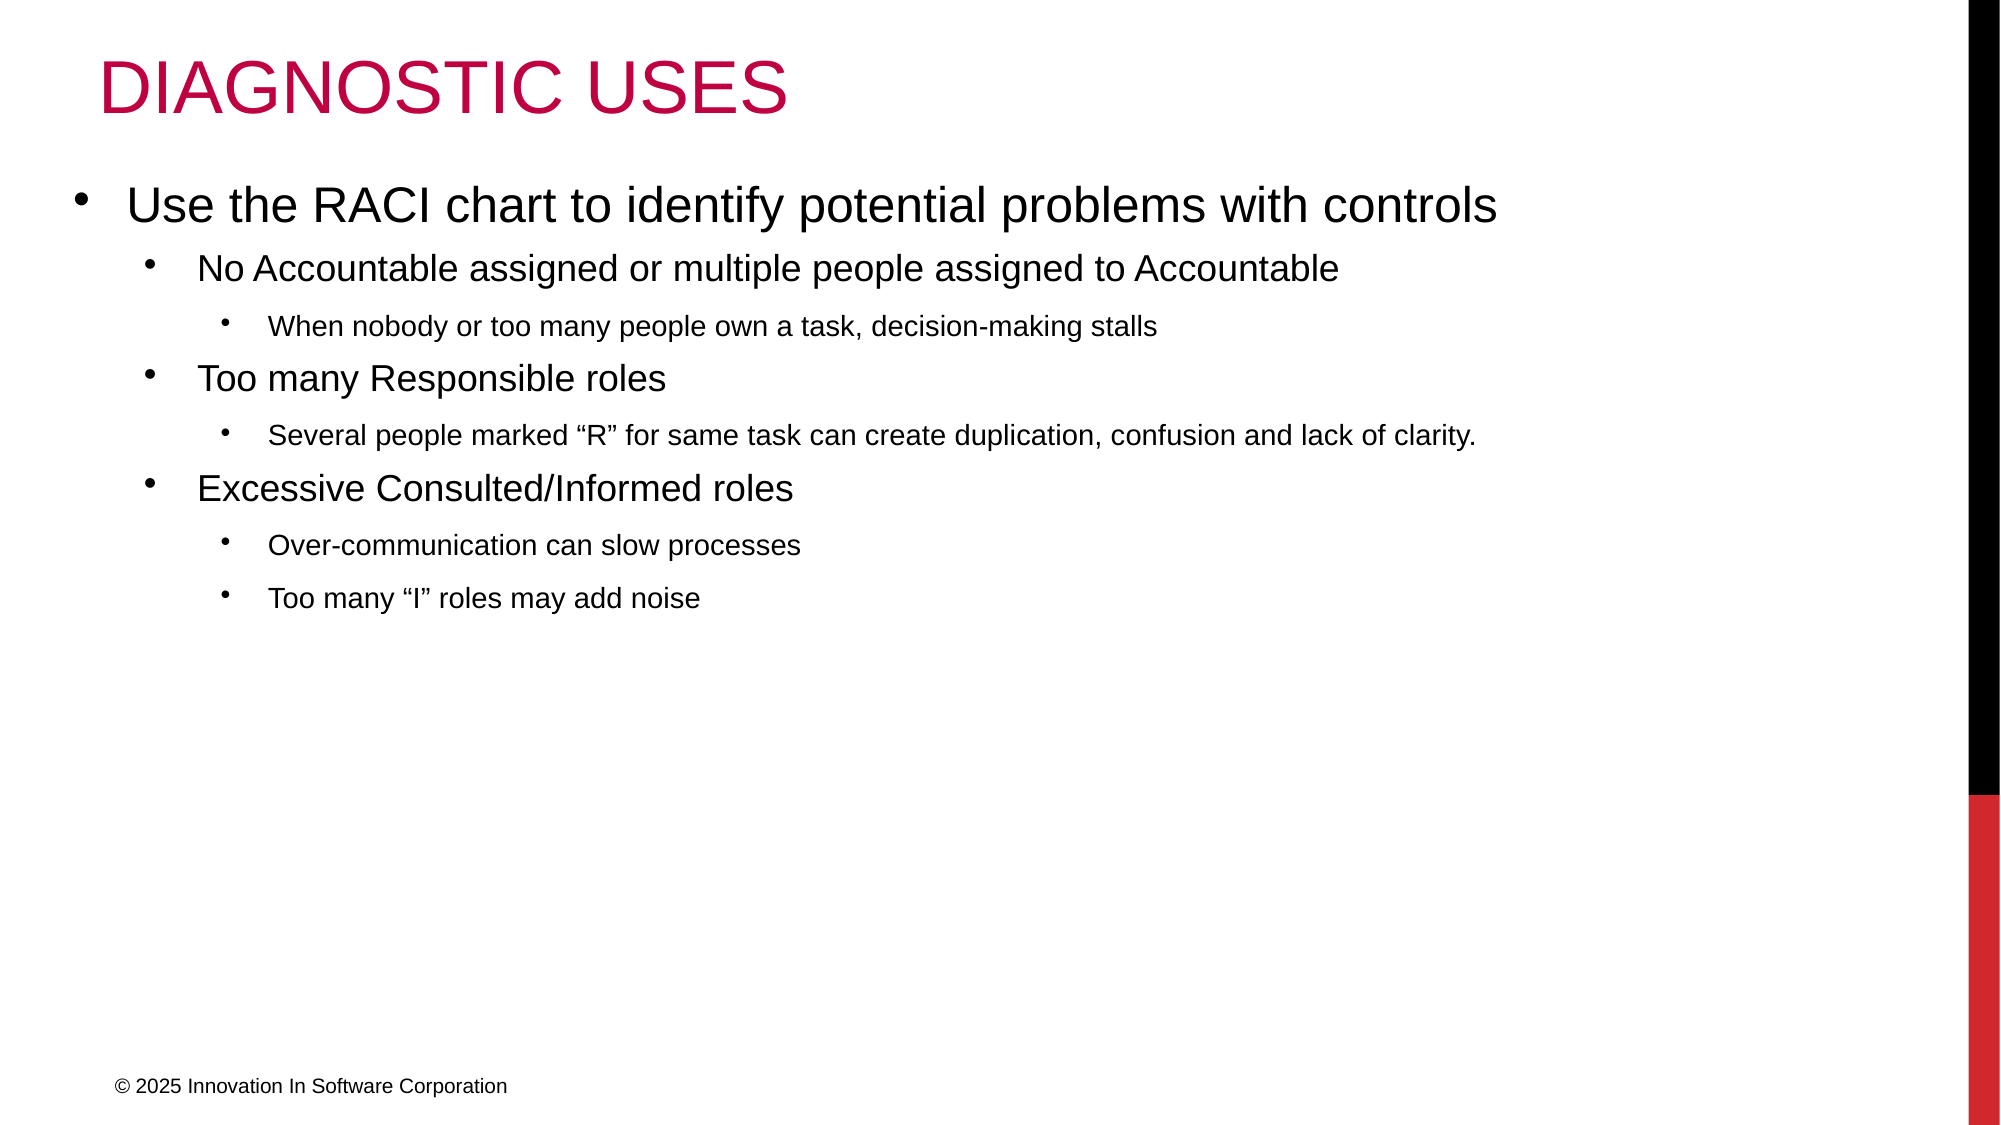

# Diagnostic Uses
Use the RACI chart to identify potential problems with controls
No Accountable assigned or multiple people assigned to Accountable
When nobody or too many people own a task, decision-making stalls
Too many Responsible roles
Several people marked “R” for same task can create duplication, confusion and lack of clarity.
Excessive Consulted/Informed roles
Over-communication can slow processes
Too many “I” roles may add noise

© 2025 Innovation In Software Corporation